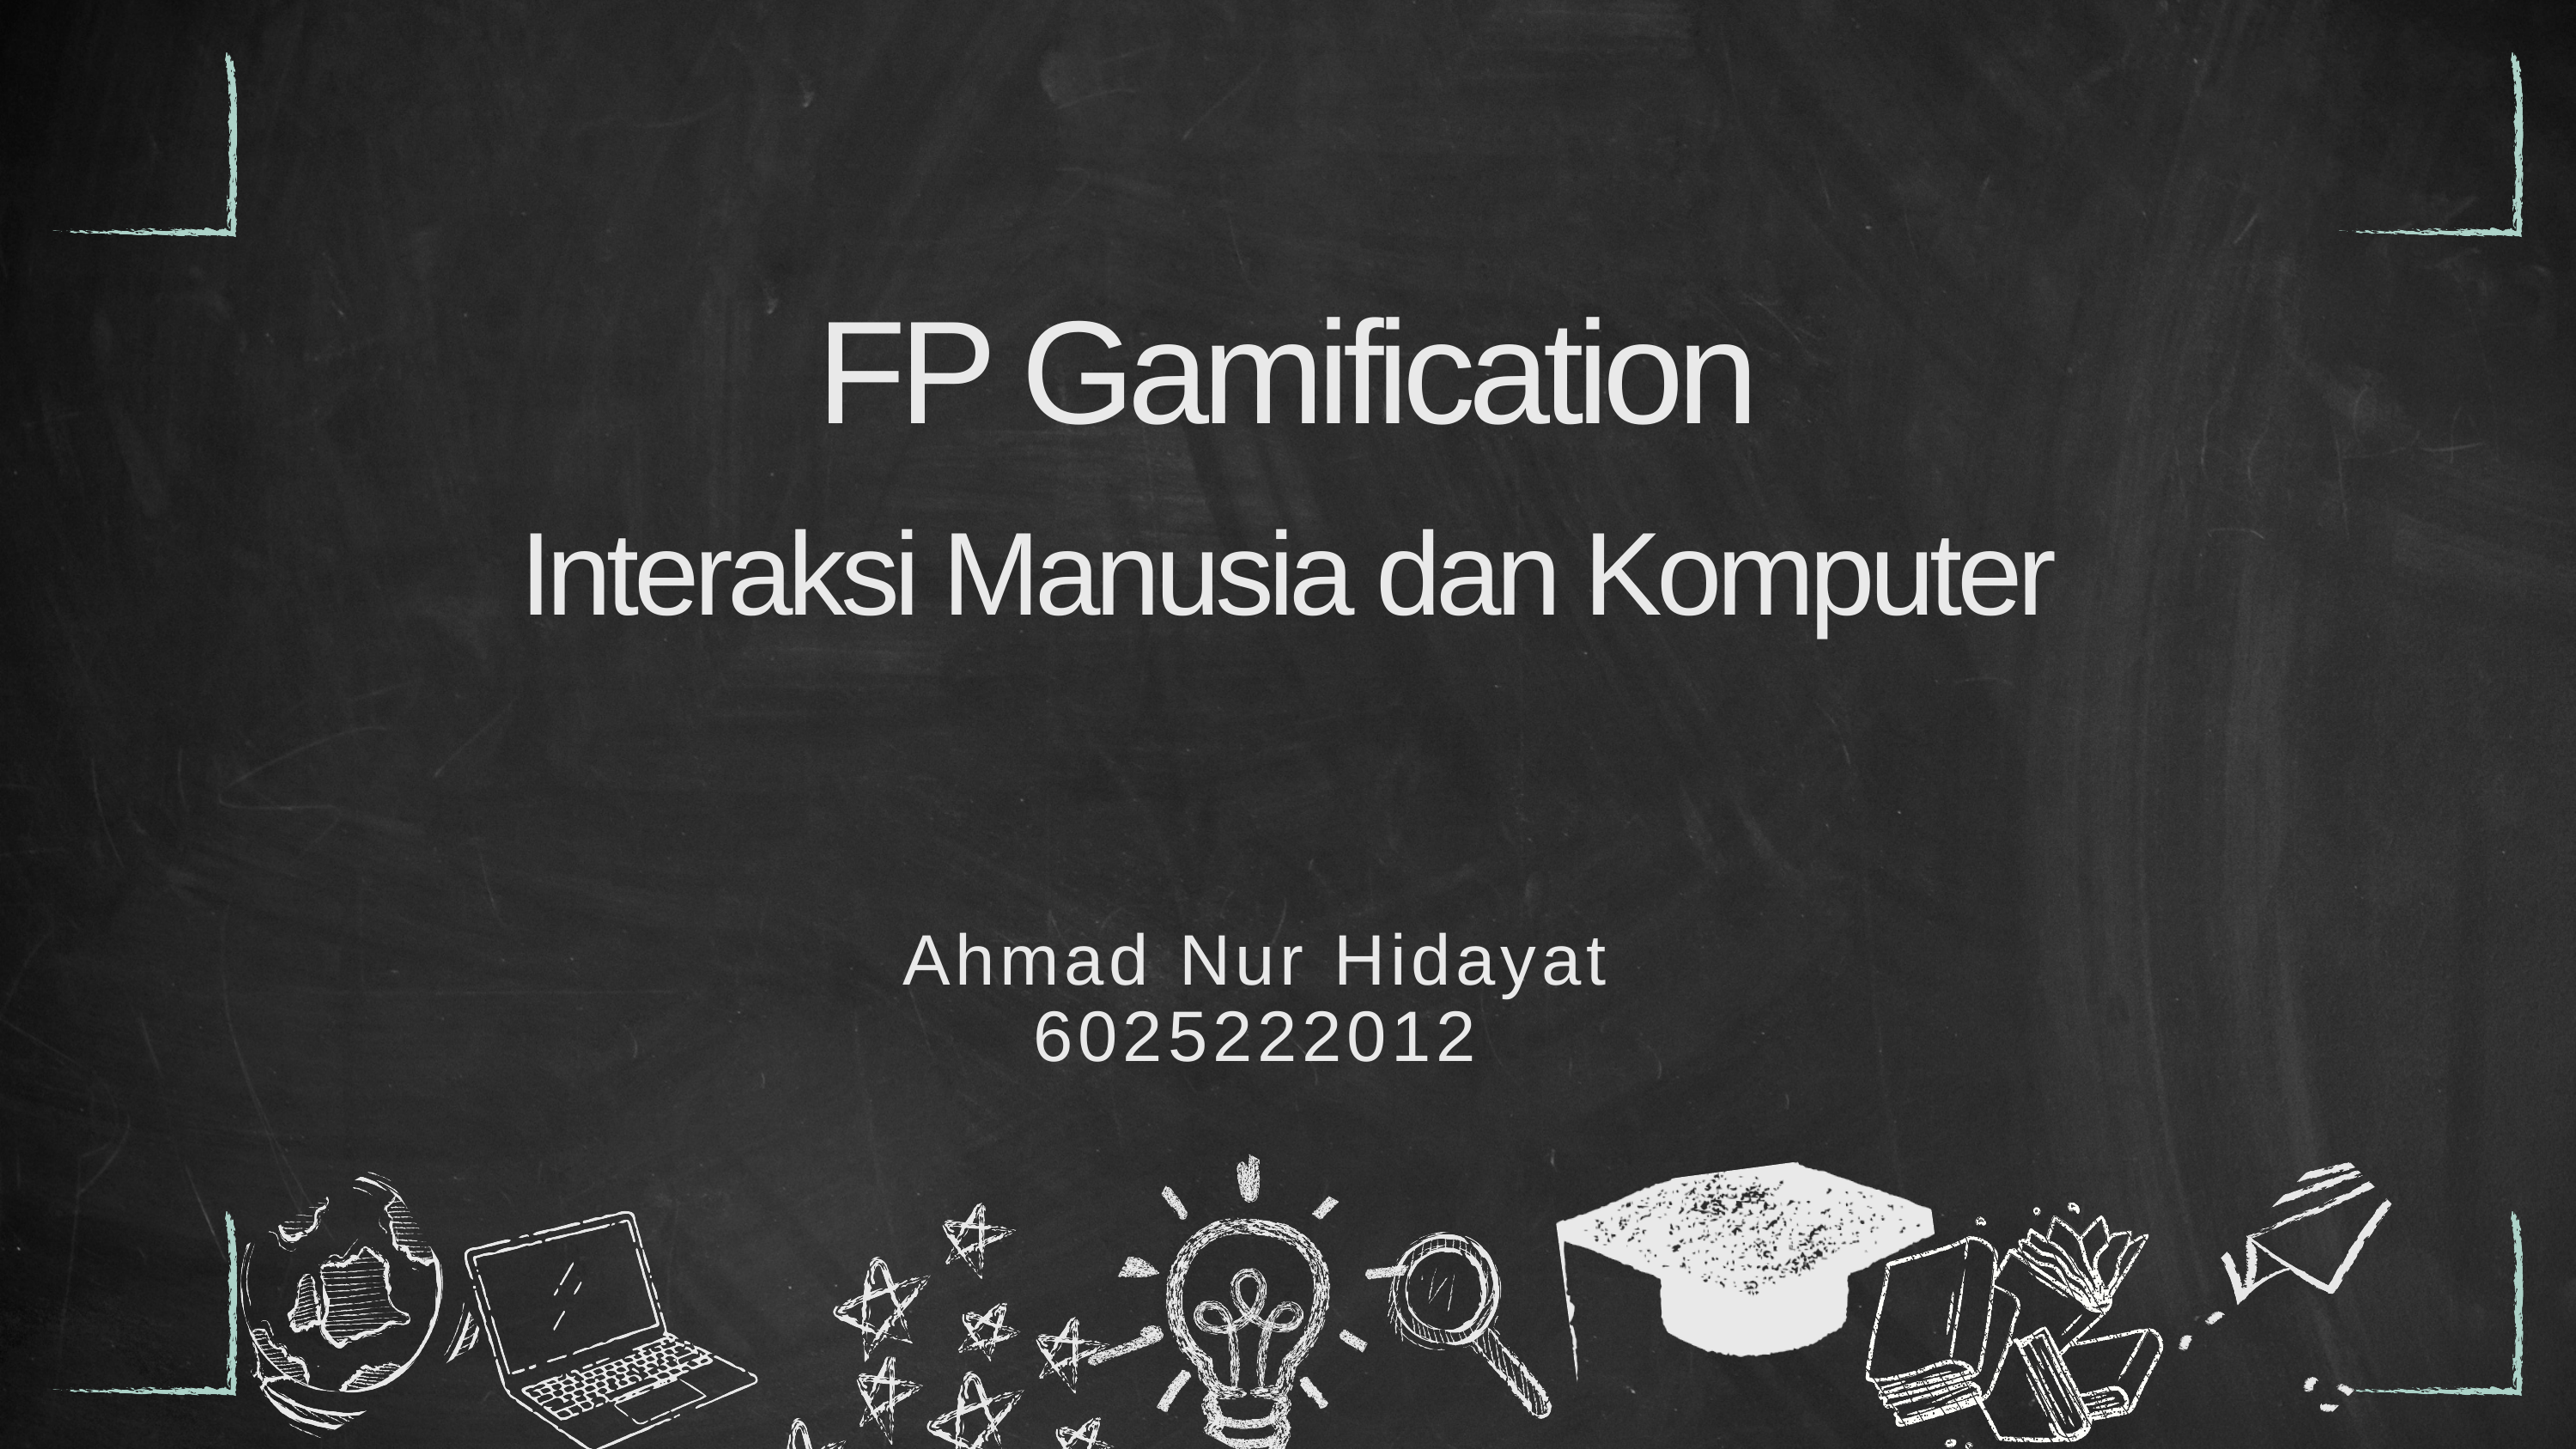

FP Gamification
Interaksi Manusia dan Komputer
Ahmad Nur Hidayat
6025222012